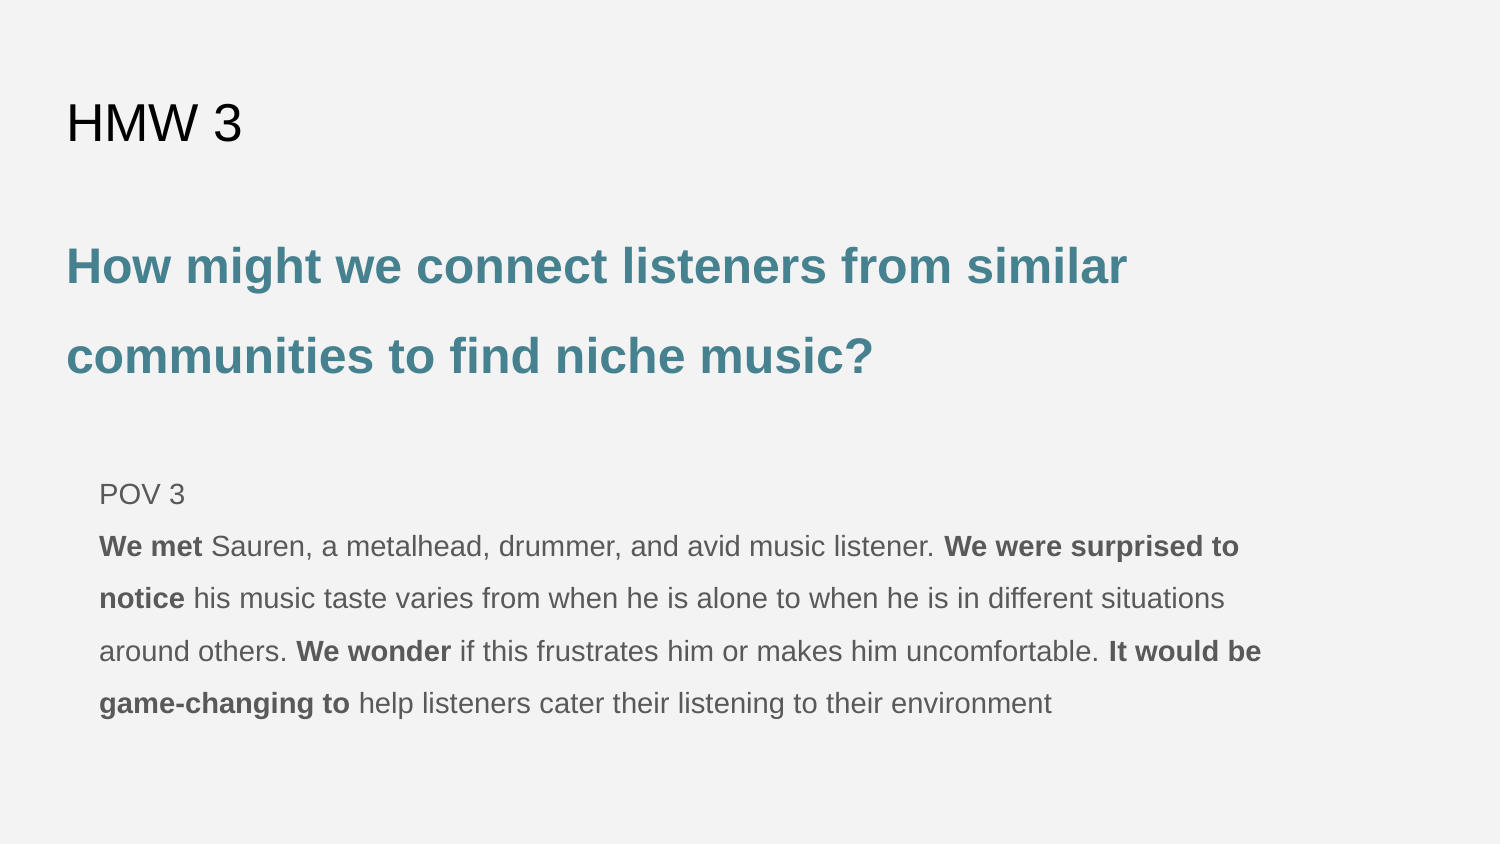

# HMW 3
How might we connect listeners from similar communities to find niche music?

POV 3
We met Sauren, a metalhead, drummer, and avid music listener. We were surprised to notice his music taste varies from when he is alone to when he is in different situations around others. We wonder if this frustrates him or makes him uncomfortable. It would be game-changing to help listeners cater their listening to their environment